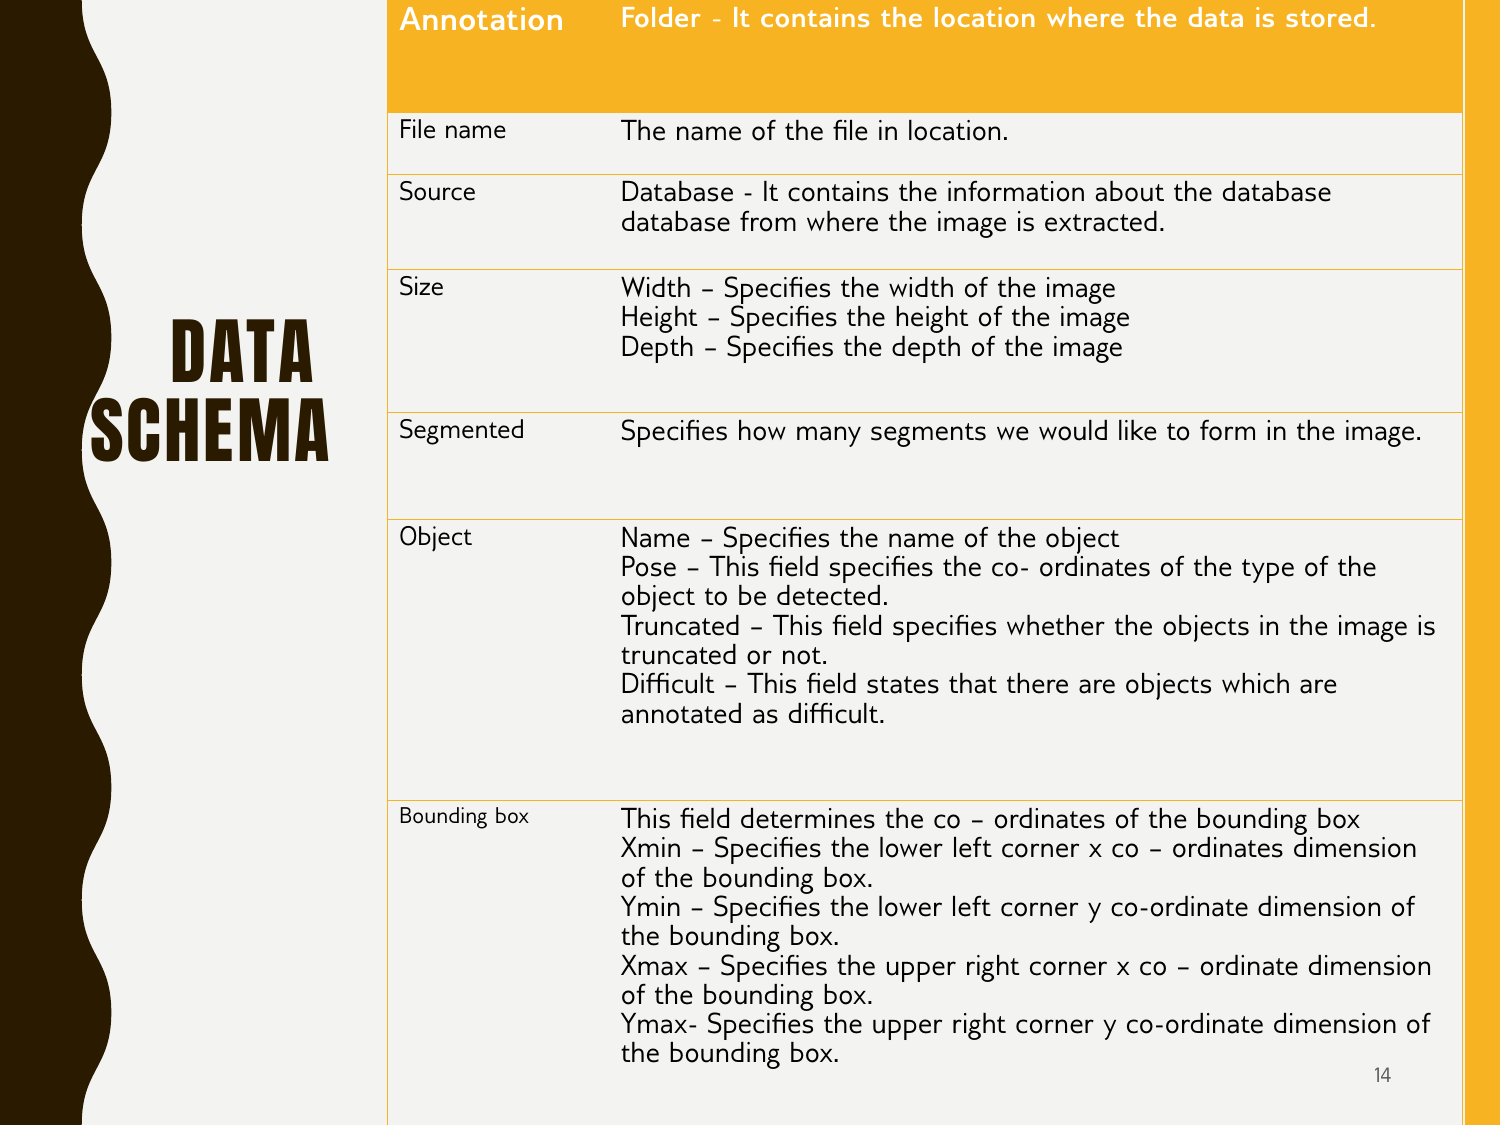

| Annotation | Folder - It contains the location where the data is stored. |
| --- | --- |
| File name | The name of the file in location. |
| Source | Database - It contains the information about the database database from where the image is extracted. |
| Size | Width – Specifies the width of the image Height – Specifies the height of the image Depth – Specifies the depth of the image |
| Segmented | Specifies how many segments we would like to form in the image. |
| Object | Name – Specifies the name of the object Pose – This field specifies the co- ordinates of the type of the object to be detected. Truncated – This field specifies whether the objects in the image is truncated or not. Difficult – This field states that there are objects which are annotated as difficult. |
| Bounding box | This field determines the co – ordinates of the bounding box Xmin – Specifies the lower left corner x co – ordinates dimension of the bounding box. Ymin – Specifies the lower left corner y co-ordinate dimension of the bounding box. Xmax – Specifies the upper right corner x co – ordinate dimension of the bounding box. Ymax- Specifies the upper right corner y co-ordinate dimension of the bounding box. |
# Data Schema
14